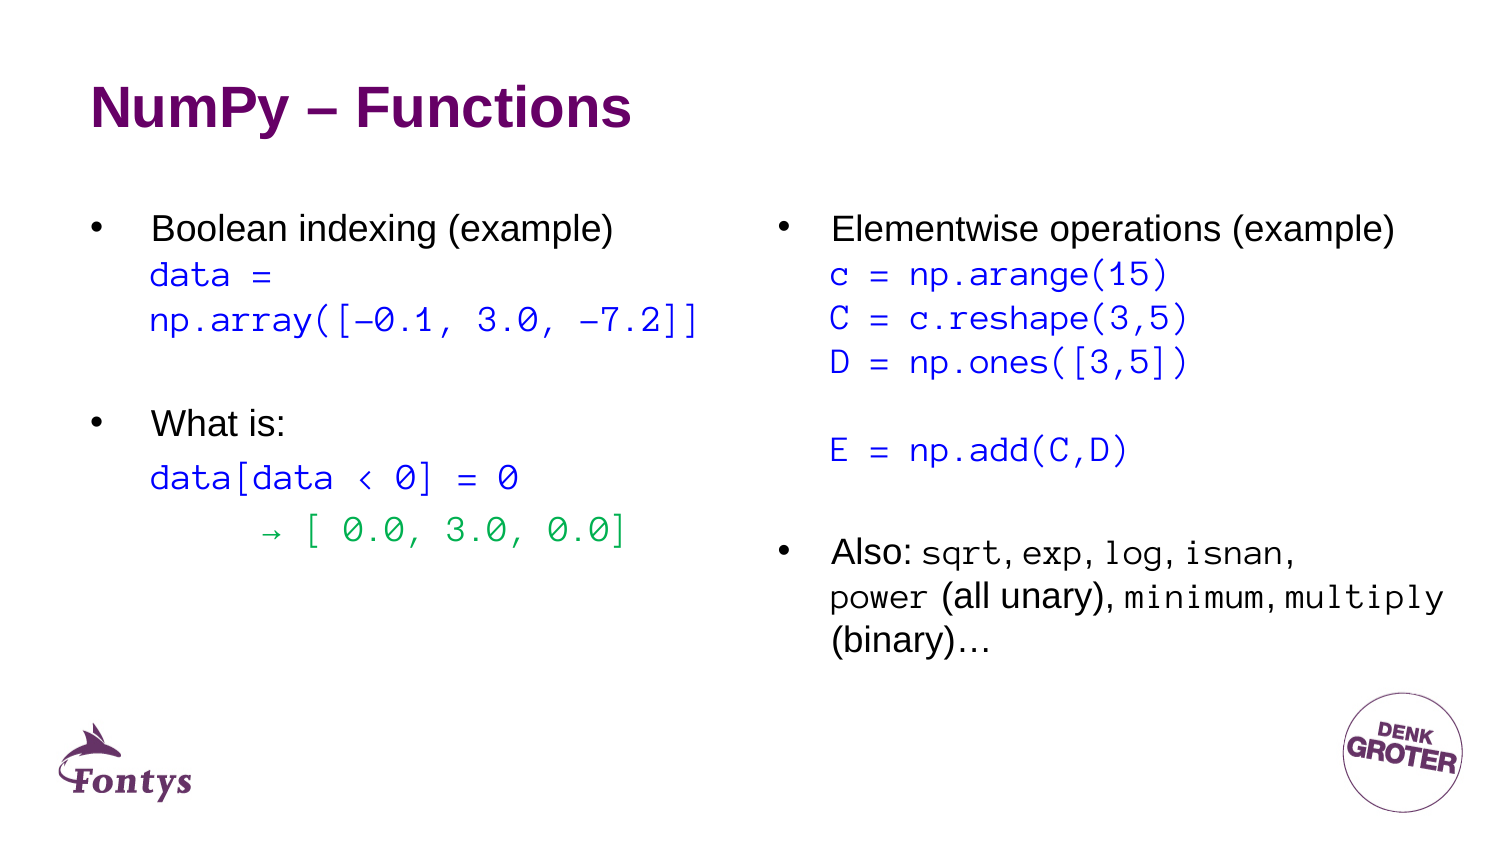

# NumPy – Functions
Elementwise operations (example)
c = np.arange(15)
C = c.reshape(3,5)
D = np.ones([3,5])
E = np.add(C,D)

Also: sqrt, exp, log, isnan,
power (all unary), minimum, multiply (binary)…

Boolean indexing (example)
data =
np.array([-0.1, 3.0, -7.2]]

What is:
   data[data < 0] = 0
	 → [ 0.0, 3.0, 0.0]